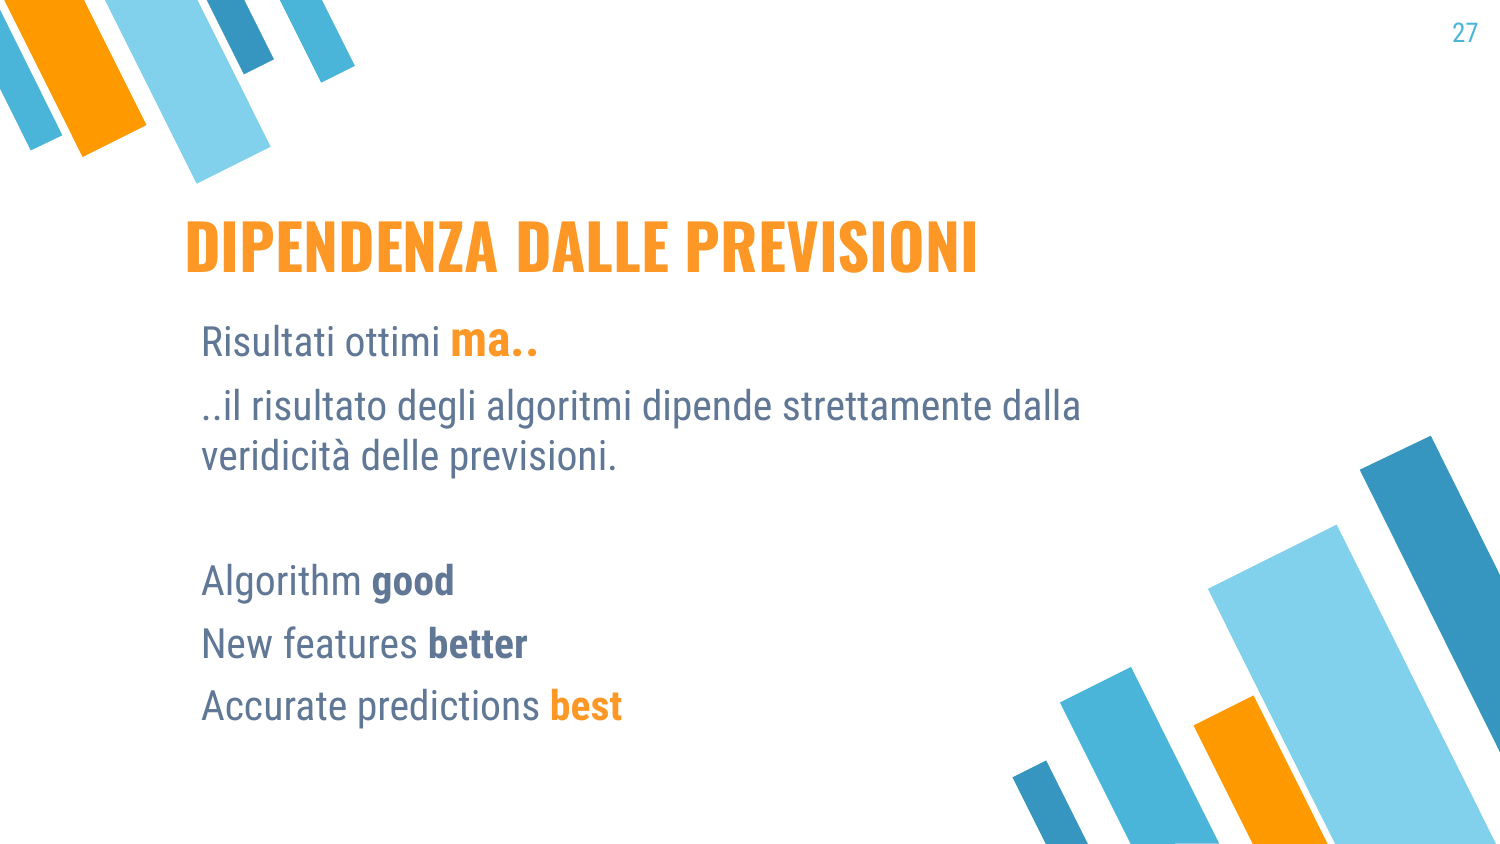

27
# DIPENDENZA DALLE PREVISIONI
Risultati ottimi ma..
..il risultato degli algoritmi dipende strettamente dalla veridicità delle previsioni.

Algorithm good
New features better
Accurate predictions best